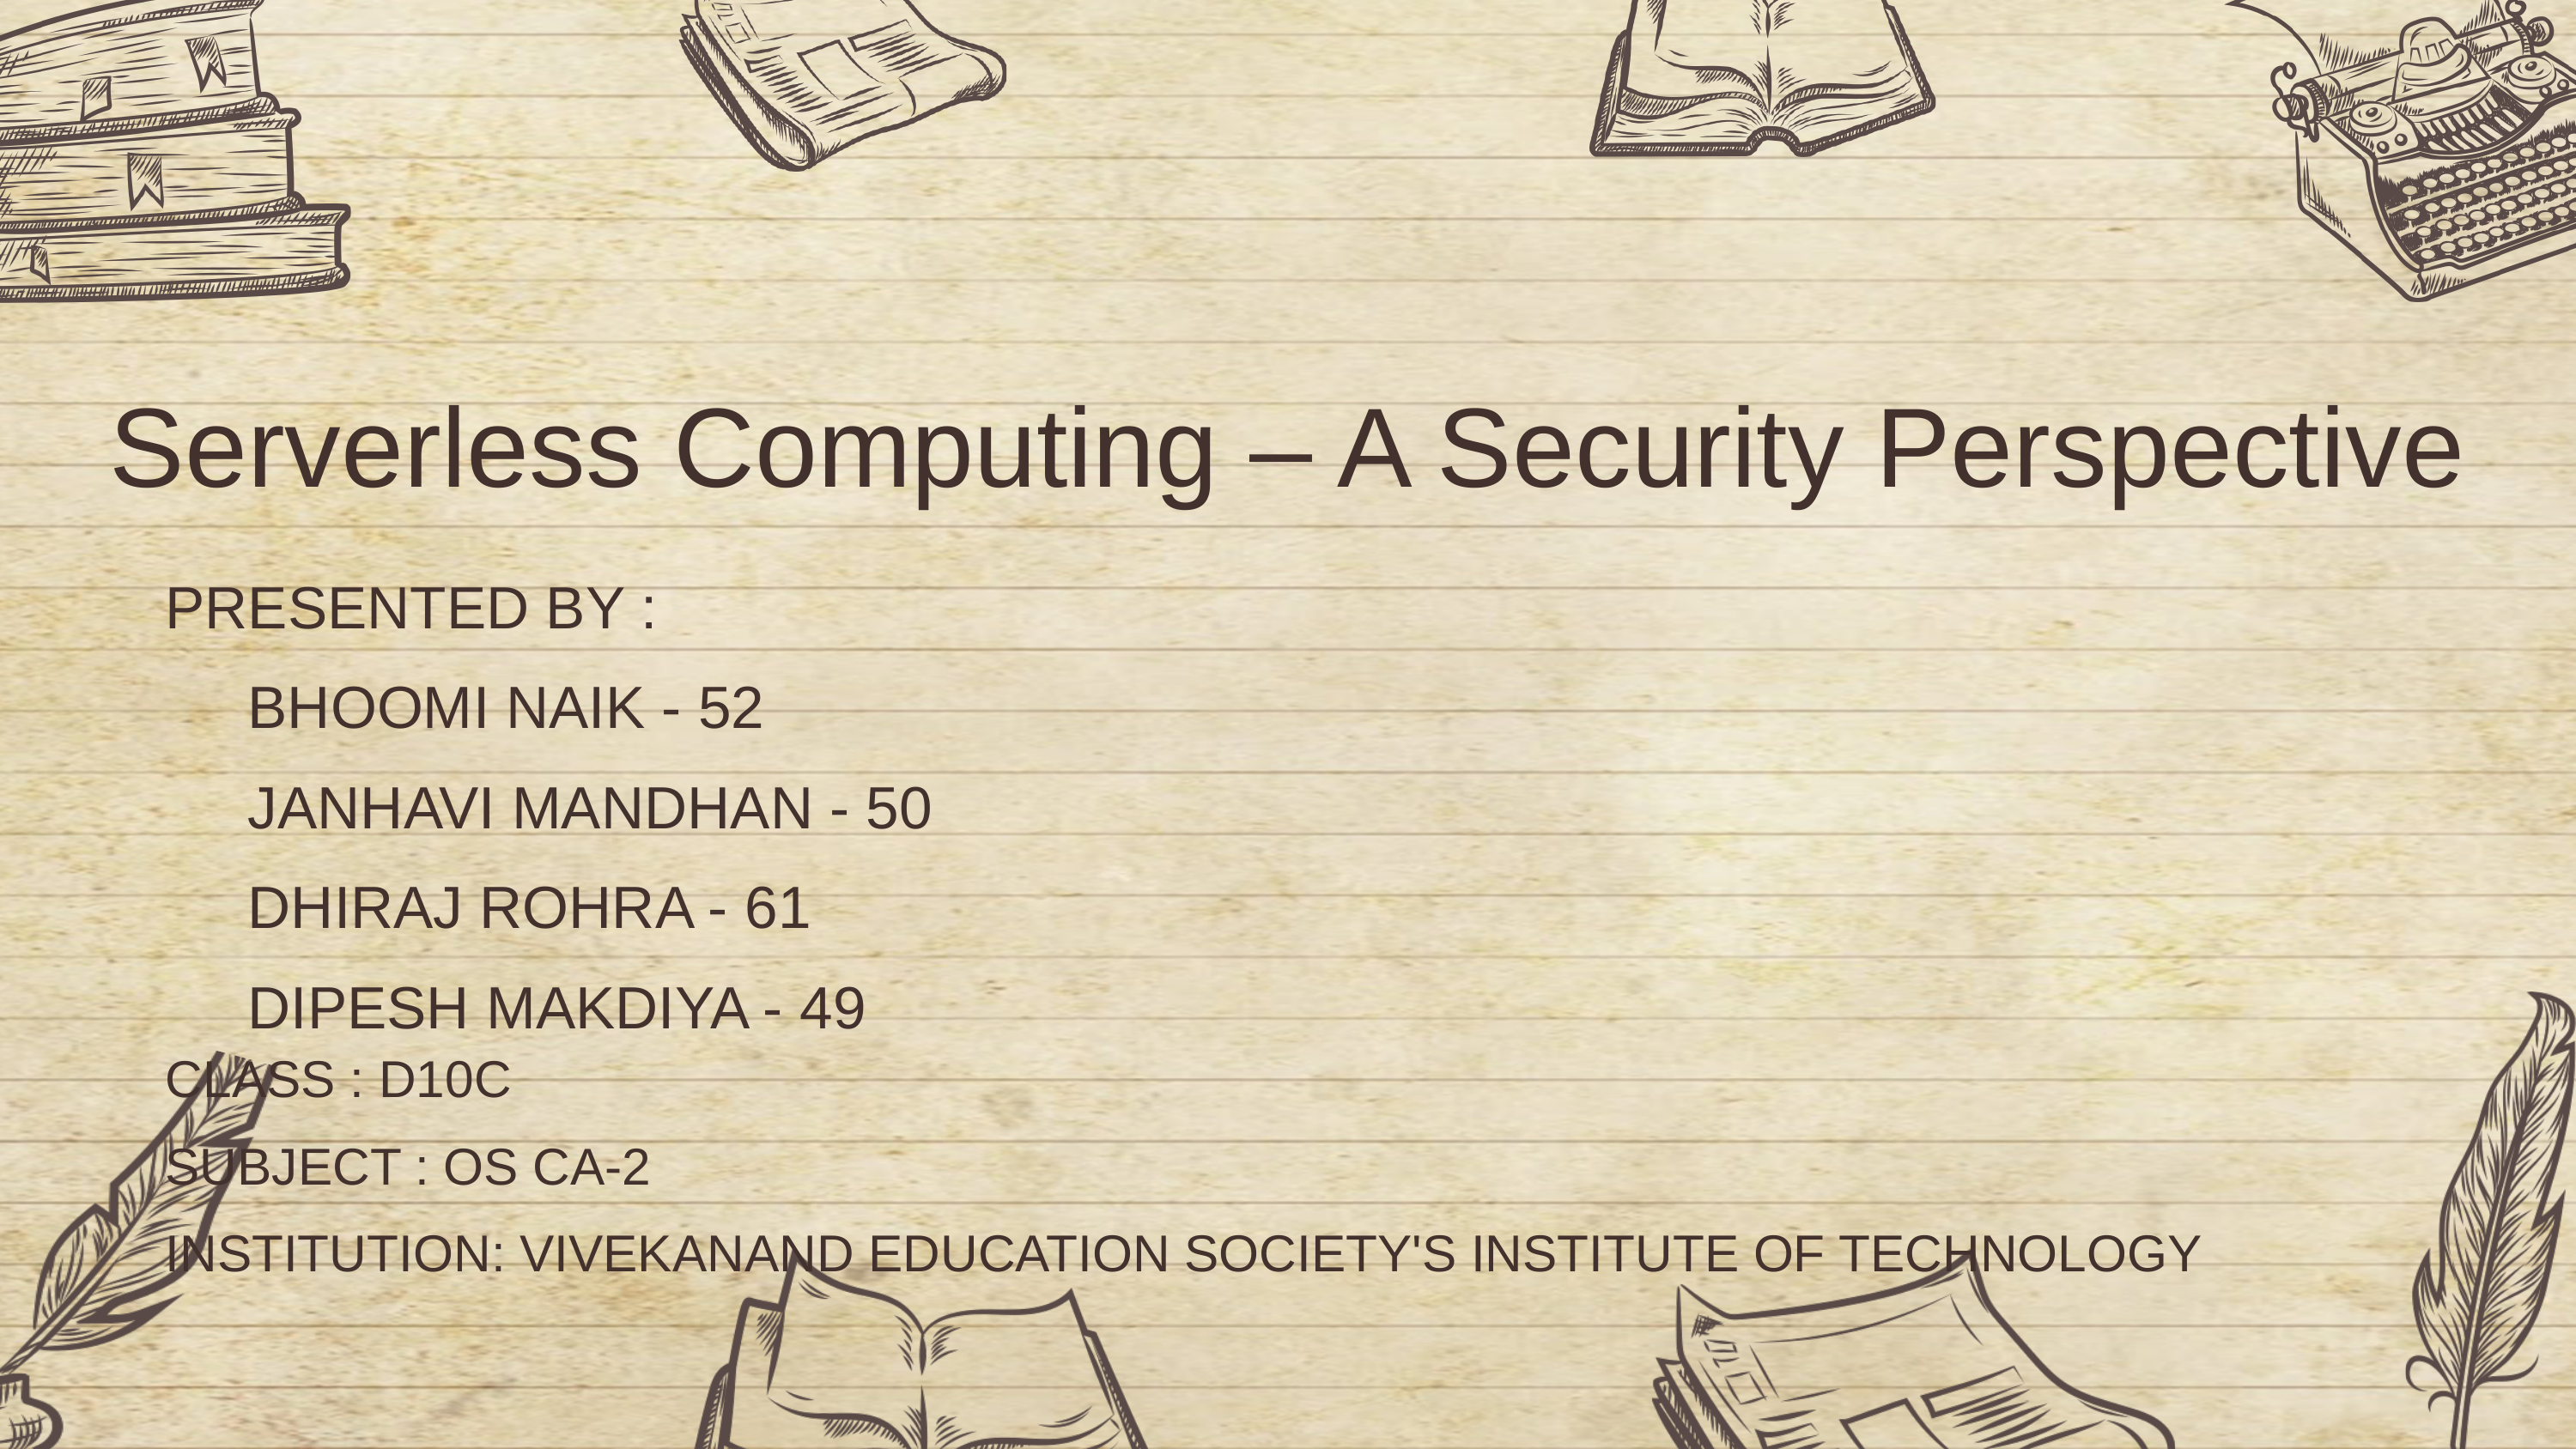

Serverless Computing – A Security Perspective
PRESENTED BY :
     BHOOMI NAIK - 52
     JANHAVI MANDHAN - 50
     DHIRAJ ROHRA - 61
     DIPESH MAKDIYA - 49

CLASS : D10C
SUBJECT : OS CA-2
INSTITUTION: VIVEKANAND EDUCATION SOCIETY'S INSTITUTE OF TECHNOLOGY